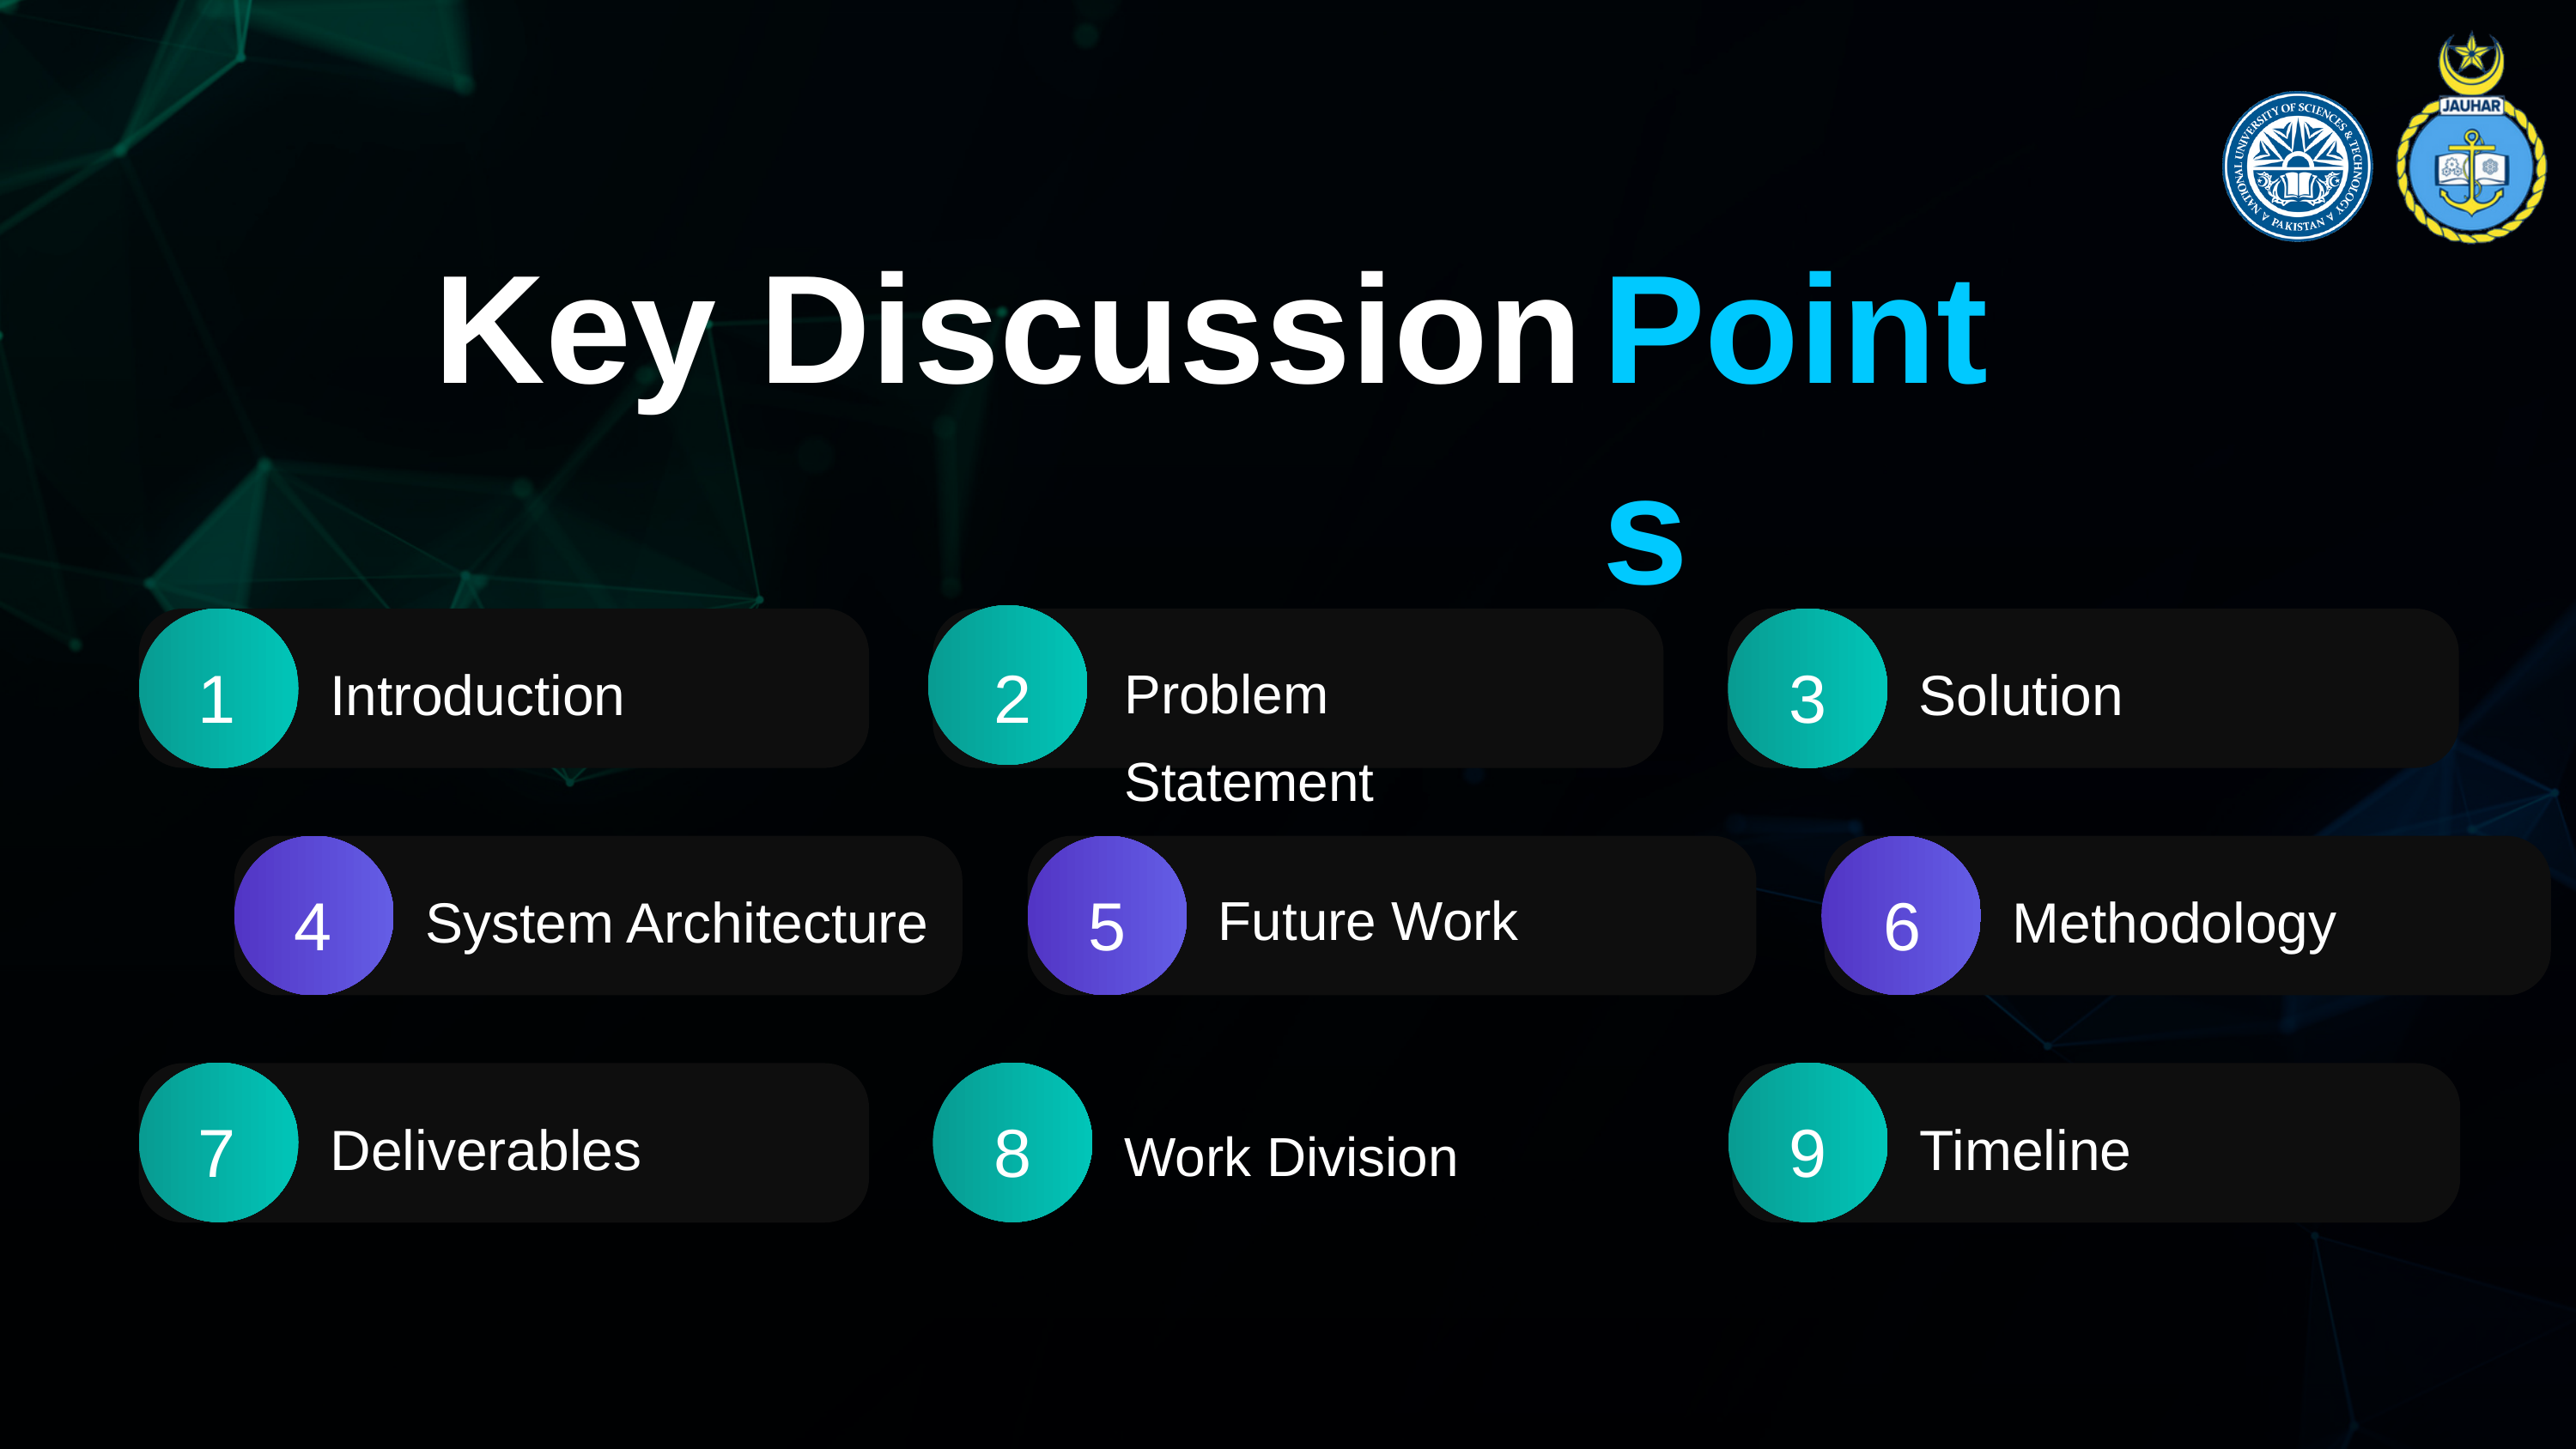

Key Discussion
Points

2
3
1
Introduction
Problem Statement
Solution

4
5
6
System Architecture
Future Work
Methodology

7
8
9
Deliverables
Timeline
Work Division